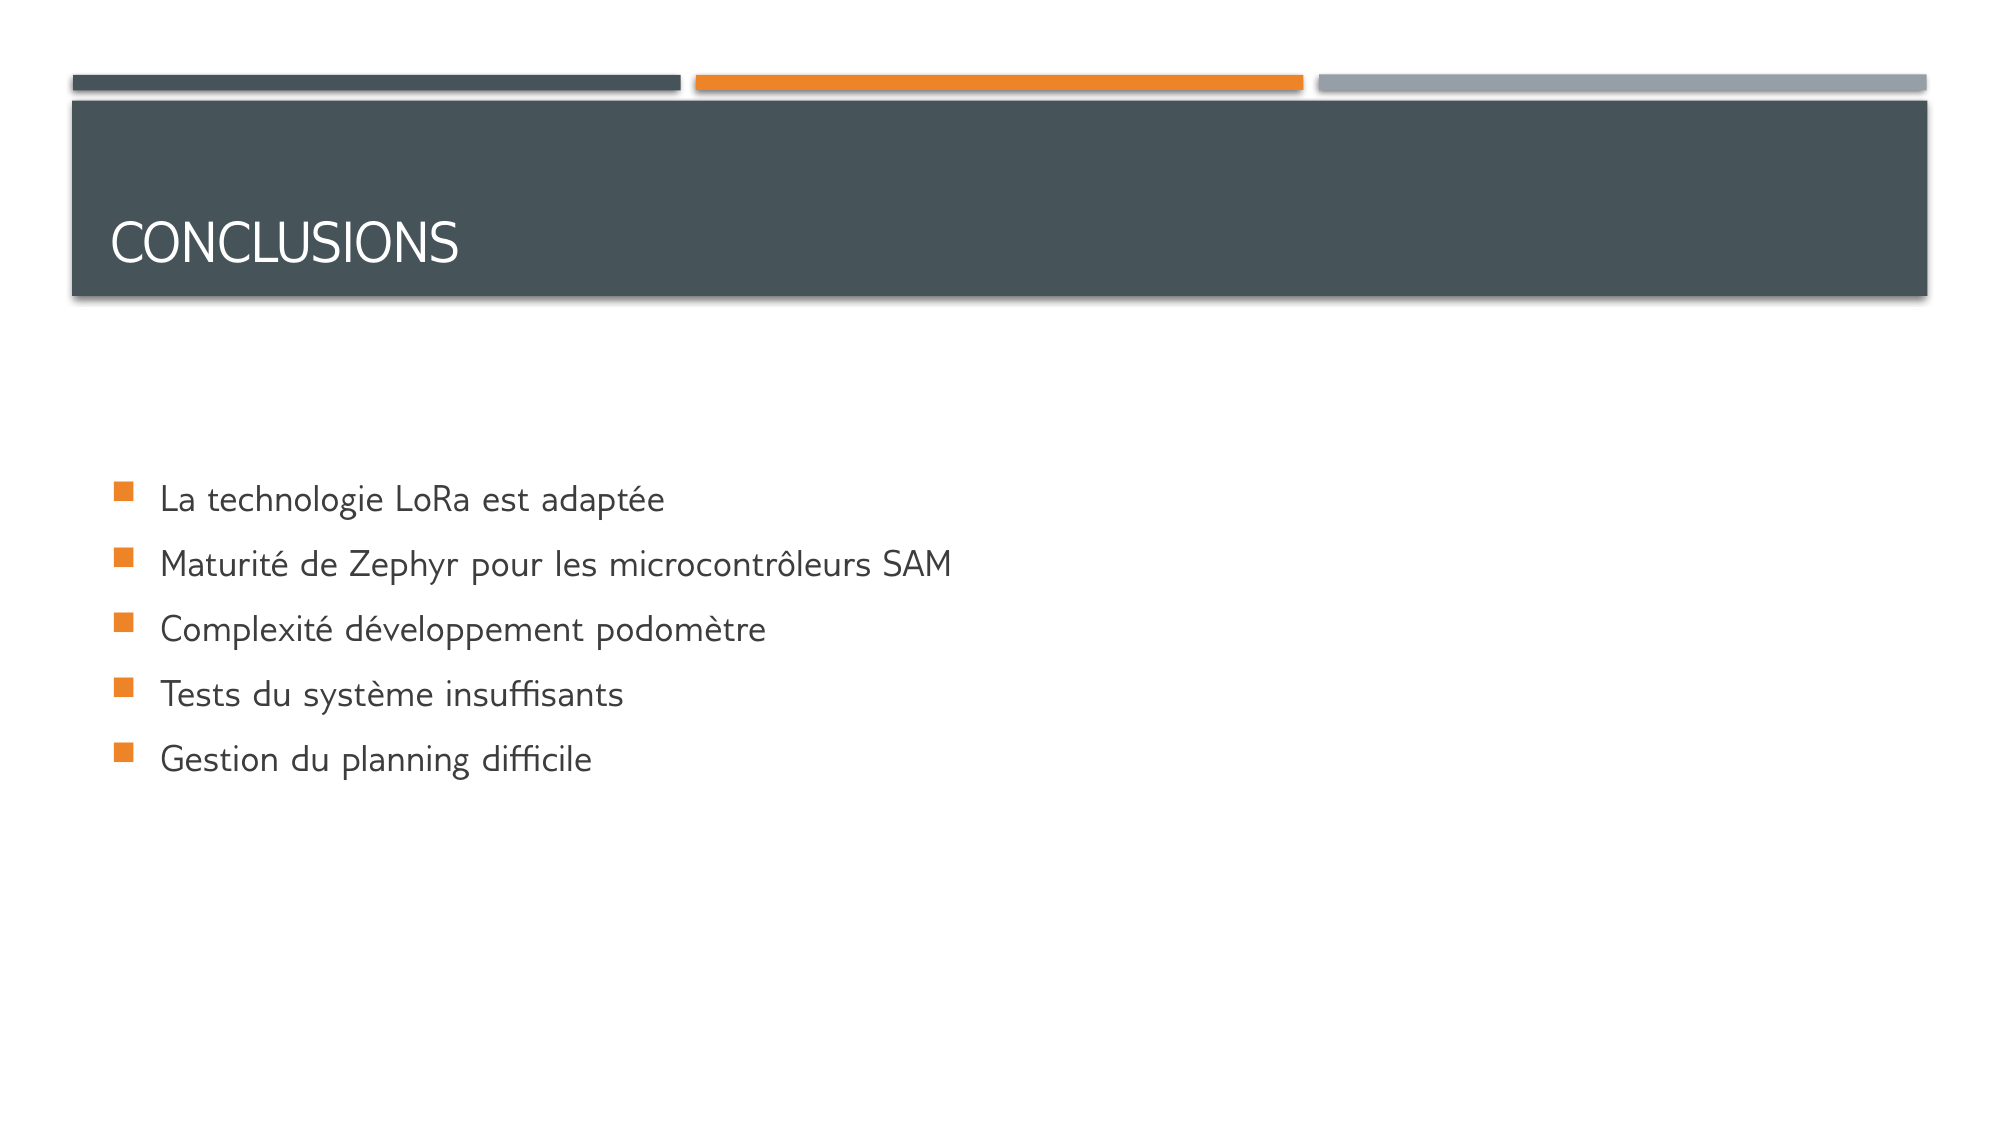

# Conclusions
La technologie LoRa est adaptée
Maturité de Zephyr pour les microcontrôleurs SAM
Complexité développement podomètre
Tests du système insuffisants
Gestion du planning difficile